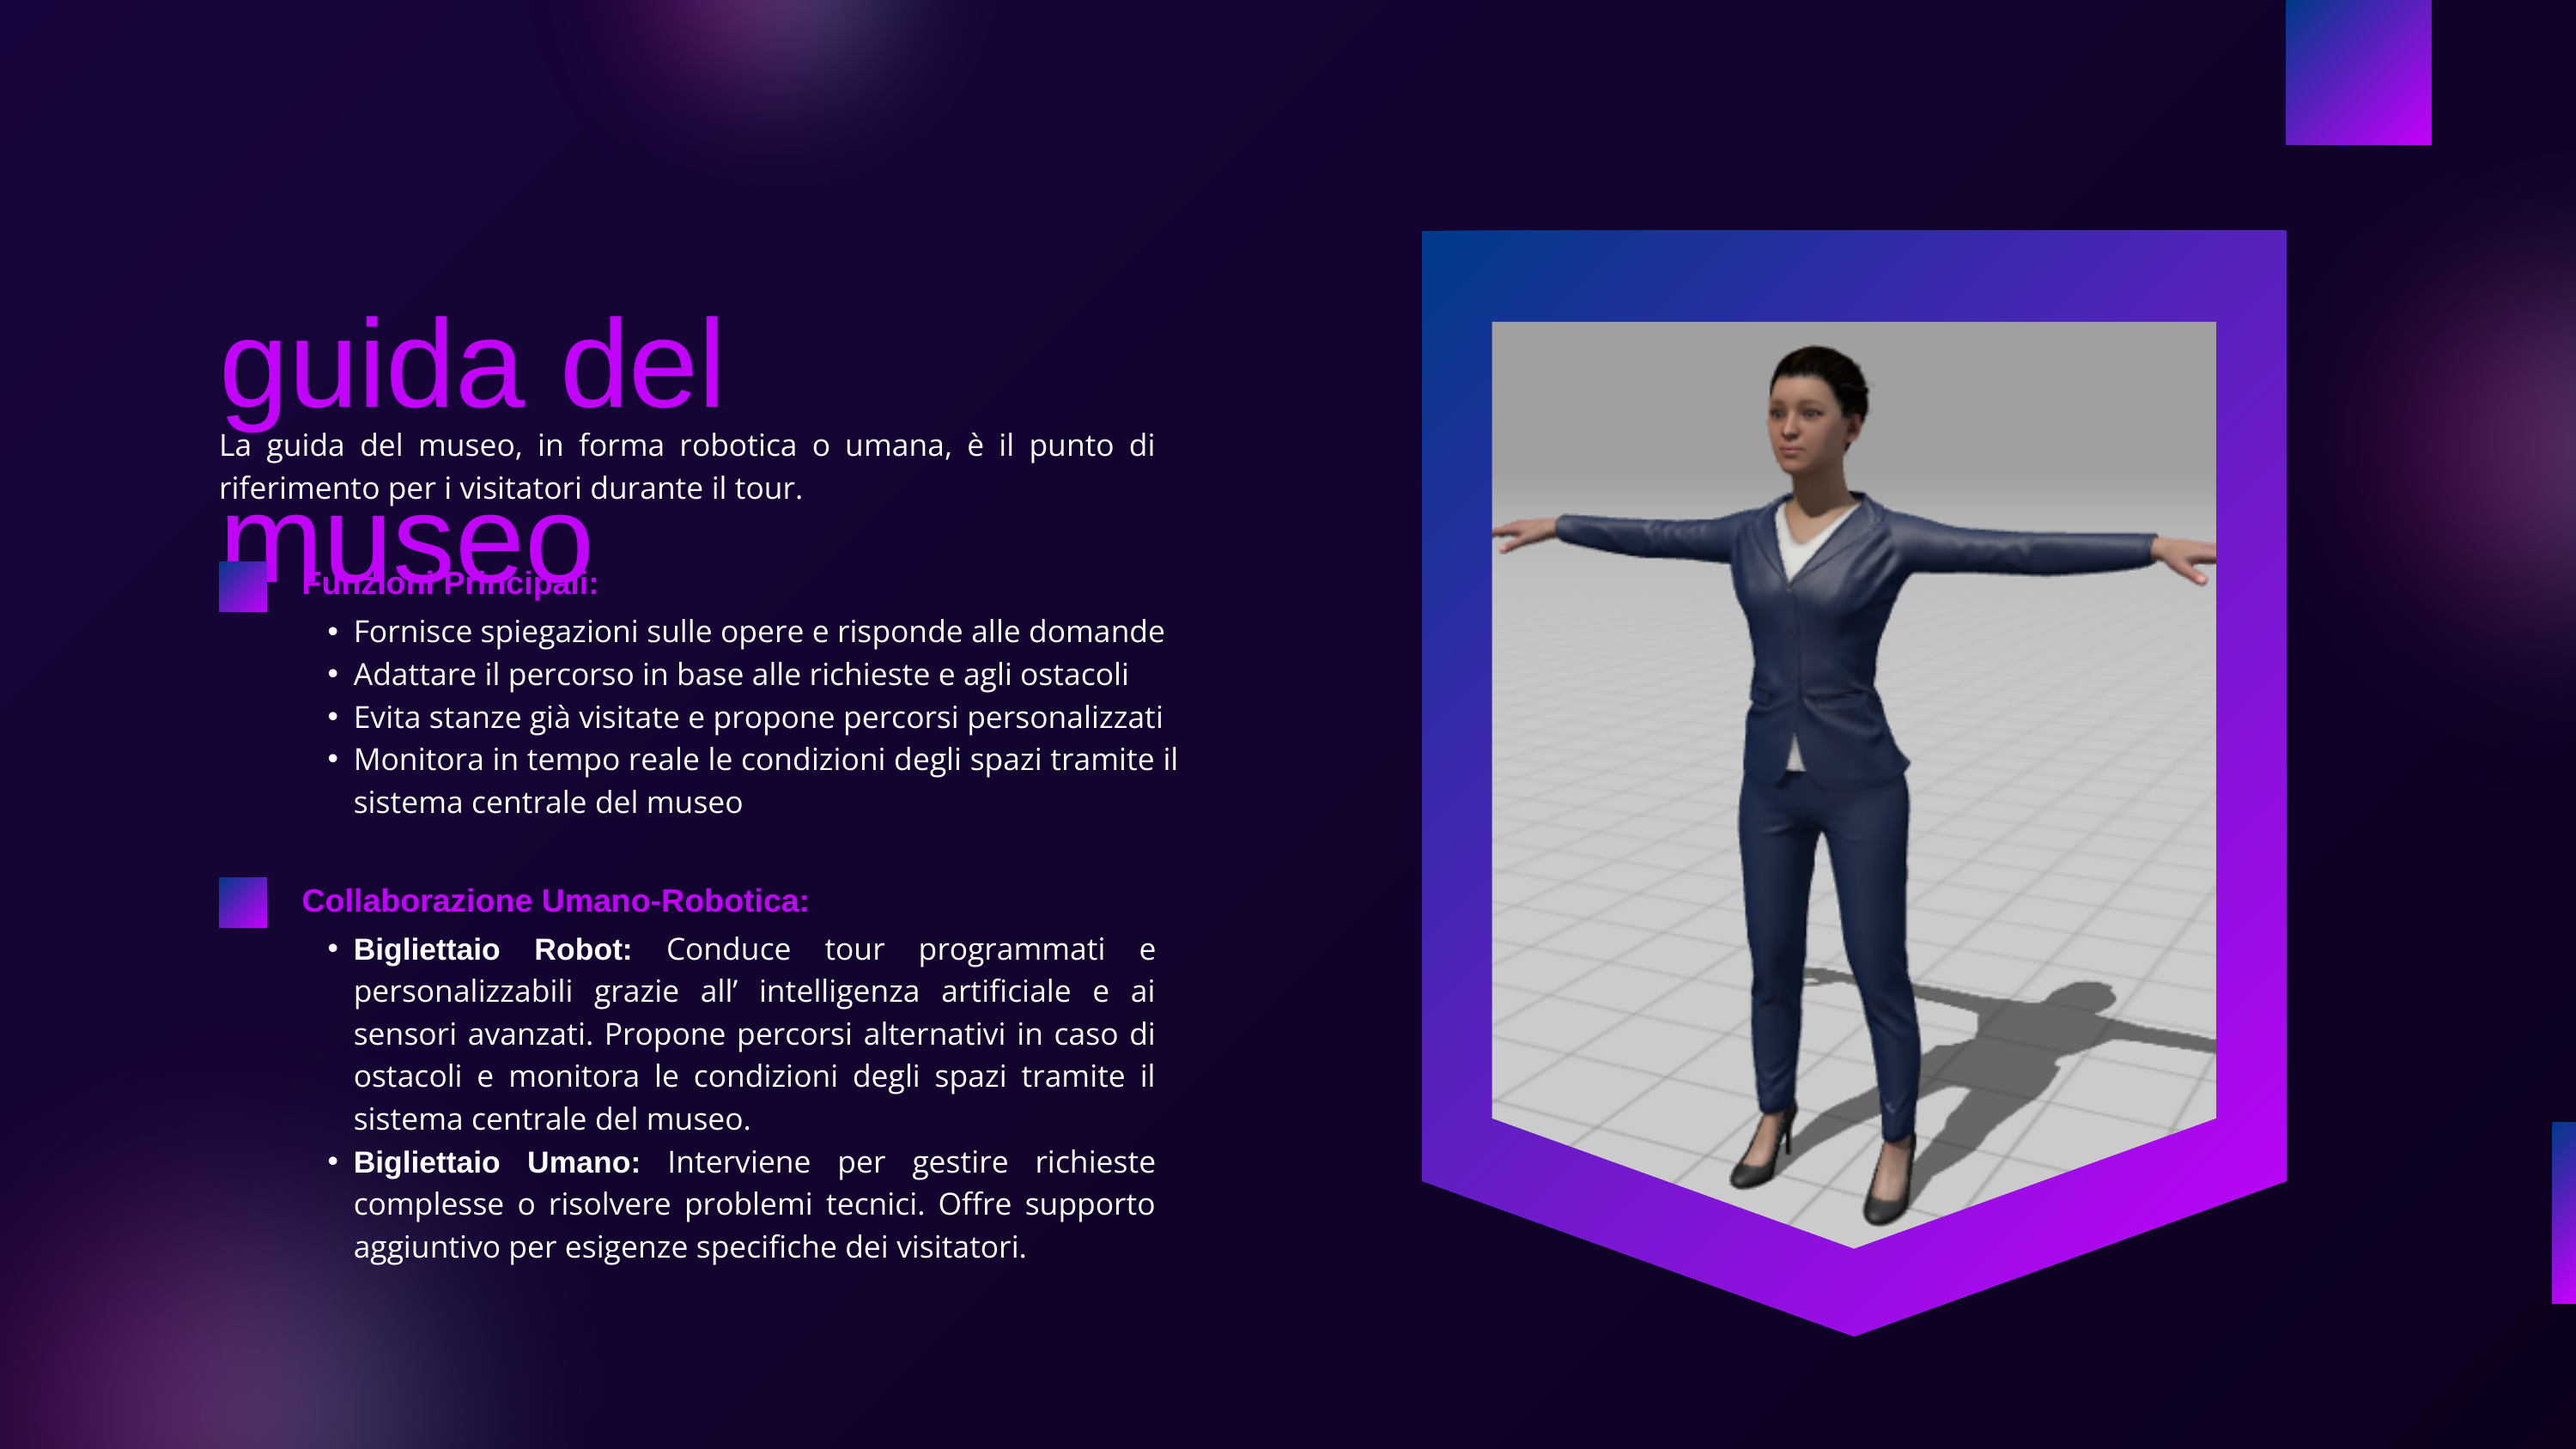

guida del museo

La guida del museo, in forma robotica o umana, è il punto di riferimento per i visitatori durante il tour.
Funzioni Principali:

Fornisce spiegazioni sulle opere e risponde alle domande
Adattare il percorso in base alle richieste e agli ostacoli
Evita stanze già visitate e propone percorsi personalizzati
Monitora in tempo reale le condizioni degli spazi tramite il sistema centrale del museo
Collaborazione Umano-Robotica:

Bigliettaio Robot: Conduce tour programmati e personalizzabili grazie all’ intelligenza artificiale e ai sensori avanzati. Propone percorsi alternativi in caso di ostacoli e monitora le condizioni degli spazi tramite il sistema centrale del museo.
Bigliettaio Umano: Interviene per gestire richieste complesse o risolvere problemi tecnici. Offre supporto aggiuntivo per esigenze specifiche dei visitatori.